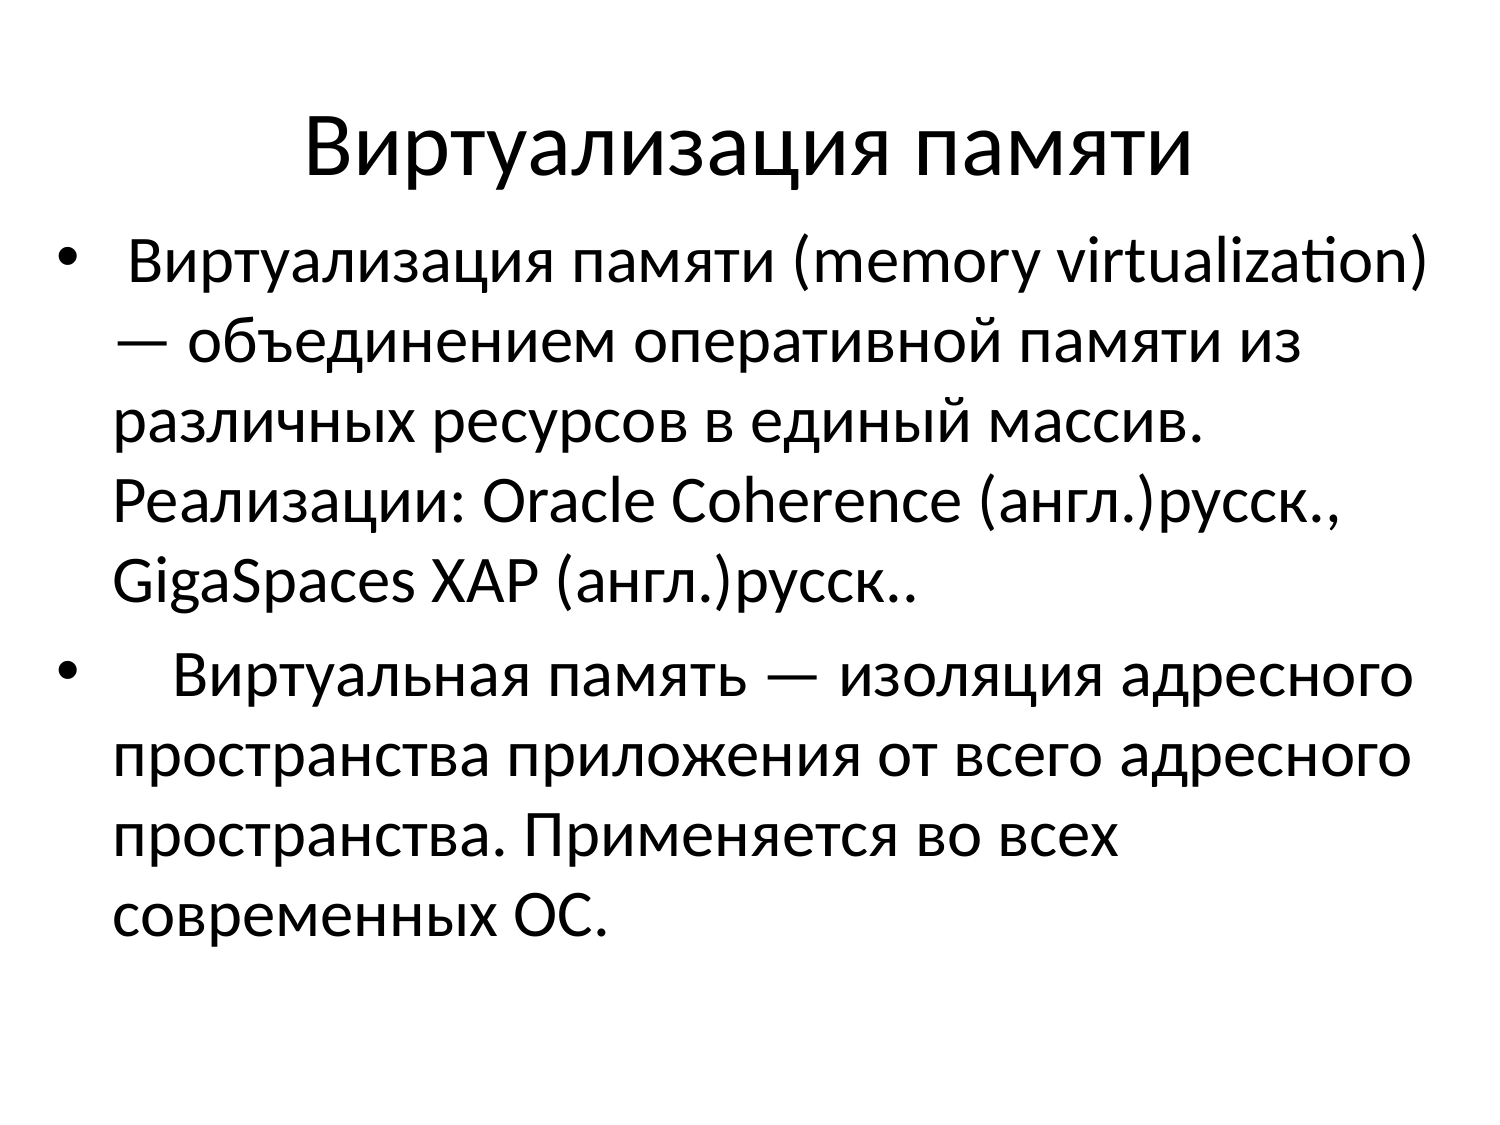

# Виртуализация памяти
 Виртуализация памяти (memory virtualization) — объединением оперативной памяти из различных ресурсов в единый массив. Реализации: Oracle Coherence (англ.)русск., GigaSpaces XAP (англ.)русск..
    Виртуальная память — изоляция адресного пространства приложения от всего адресного пространства. Применяется во всех современных ОС.